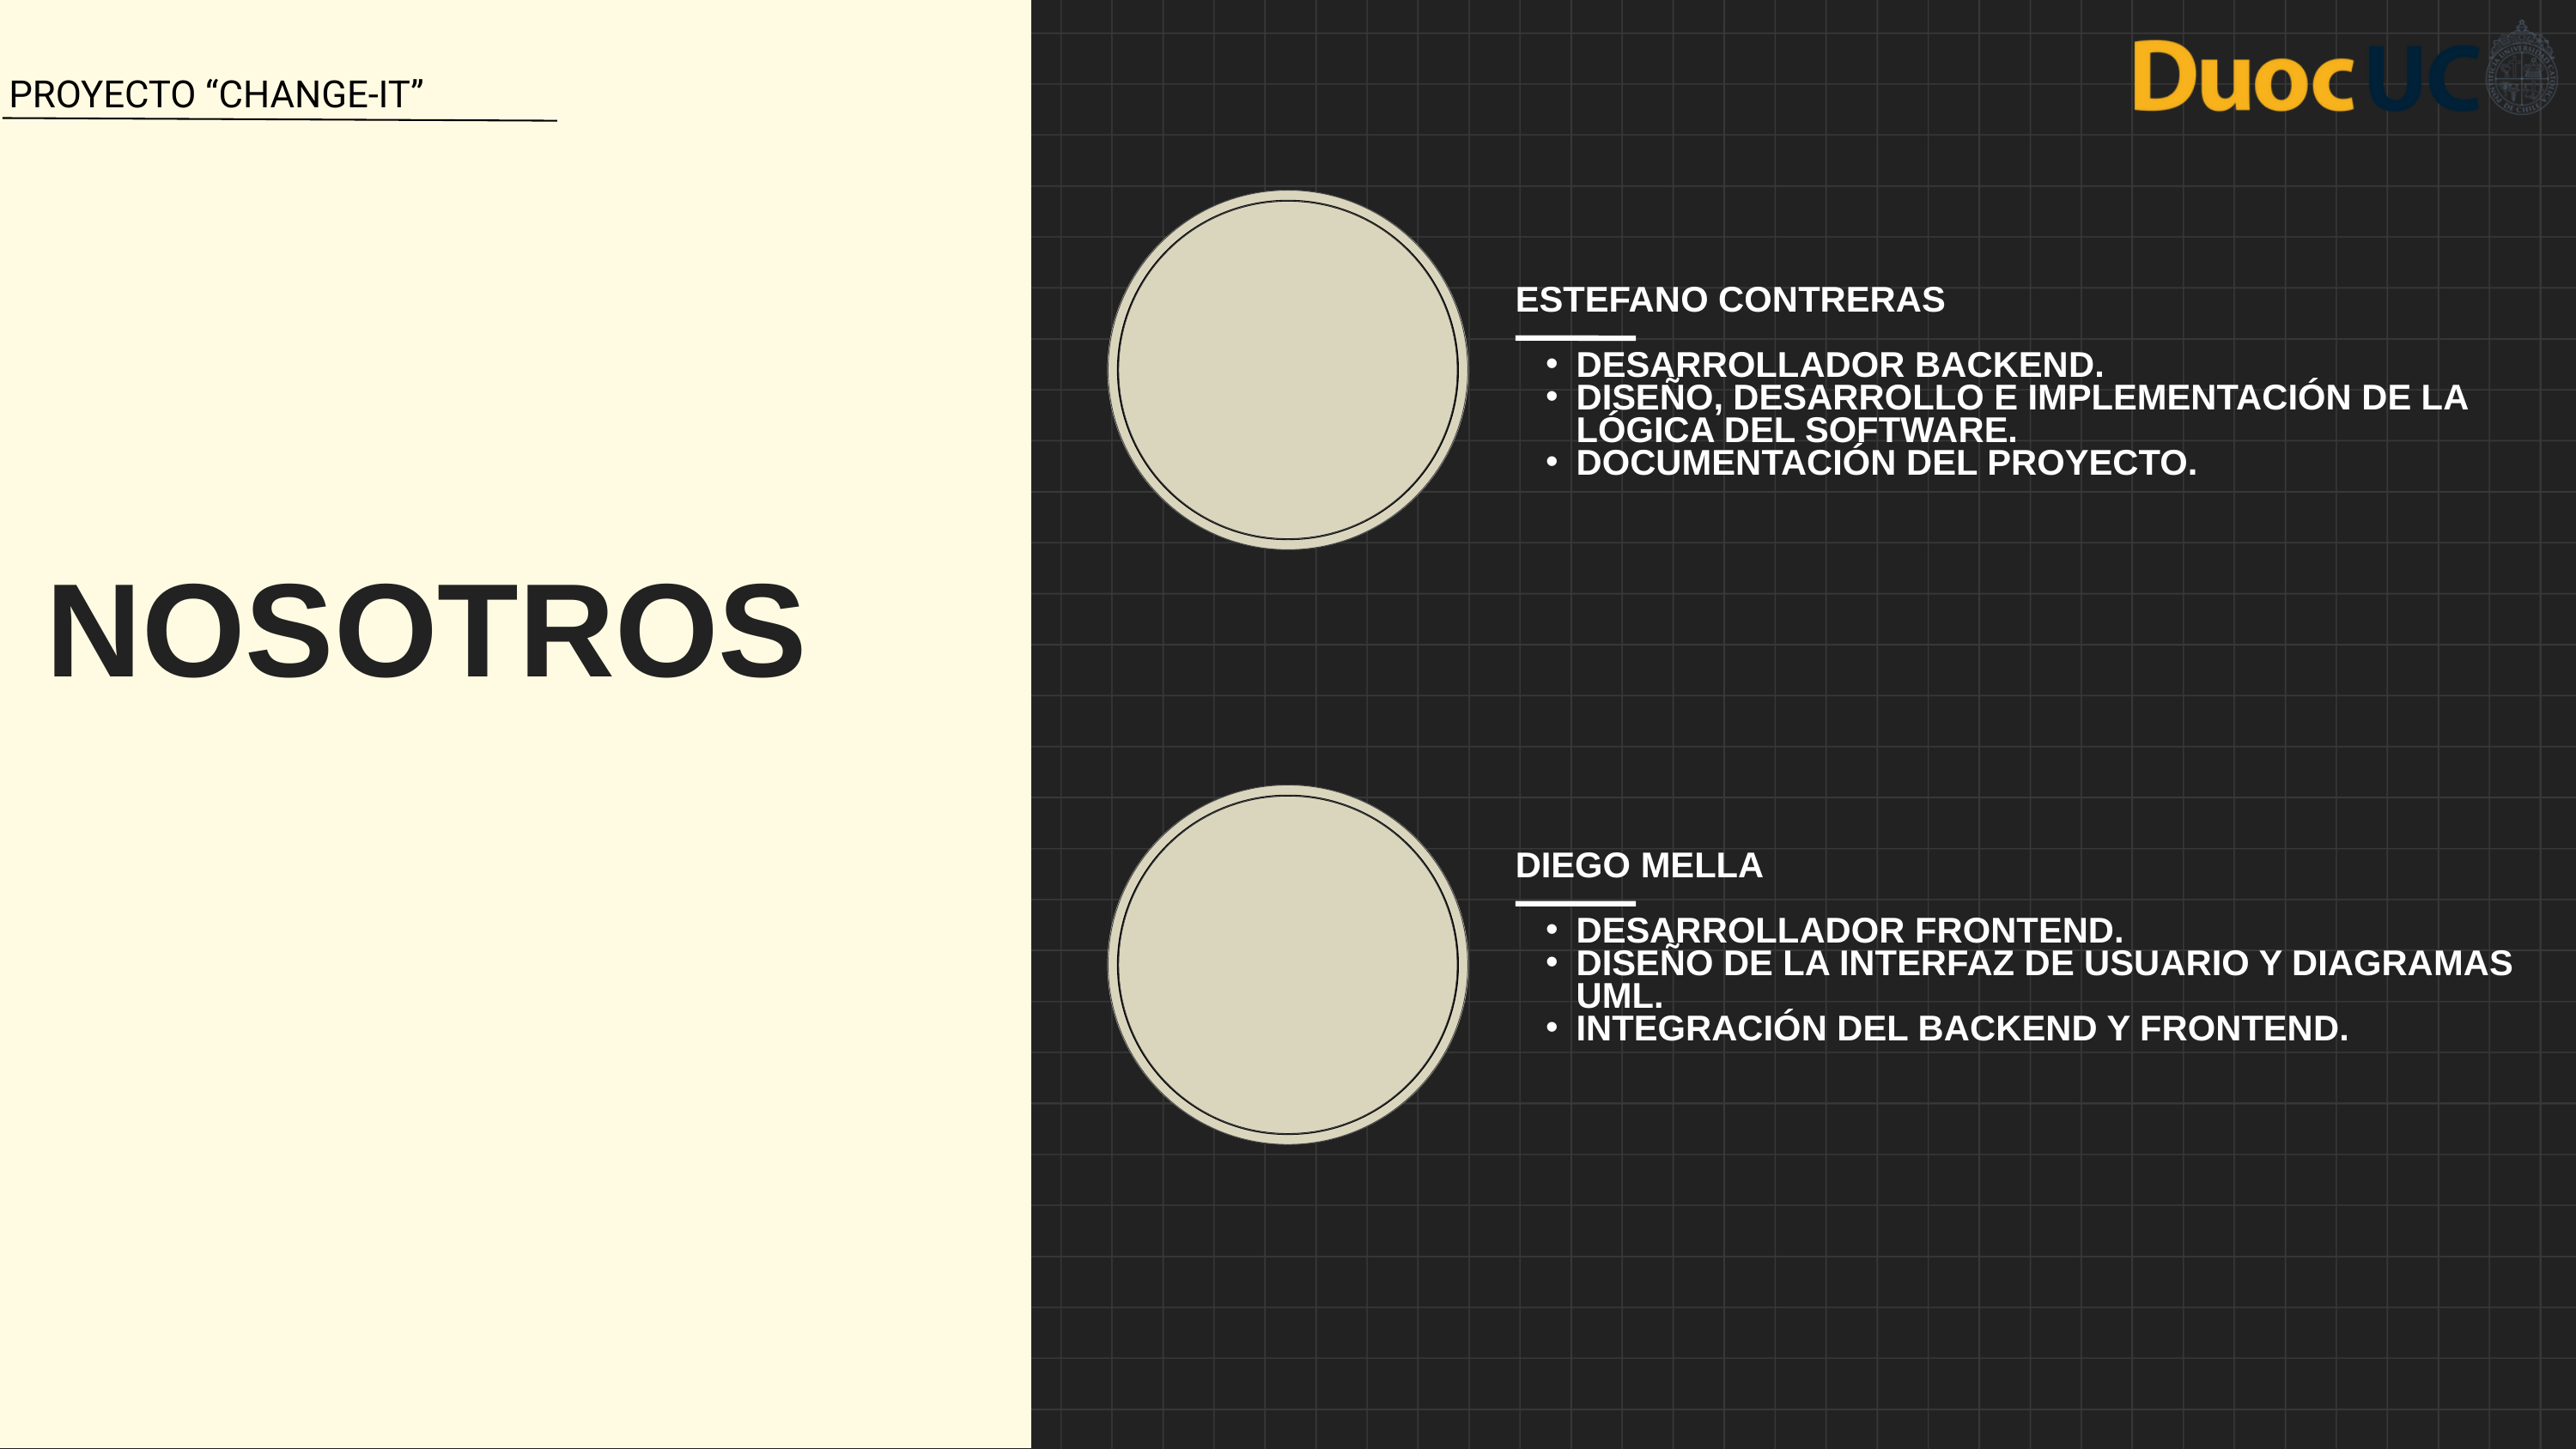

PROYECTO “CHANGE-IT”

ESTEFANO CONTRERAS

DESARROLLADOR BACKEND.
DISEÑO, DESARROLLO E IMPLEMENTACIÓN DE LA LÓGICA DEL SOFTWARE.
DOCUMENTACIÓN DEL PROYECTO.

NOSOTROS

DIEGO MELLA

DESARROLLADOR FRONTEND.
DISEÑO DE LA INTERFAZ DE USUARIO Y DIAGRAMAS UML.
INTEGRACIÓN DEL BACKEND Y FRONTEND.